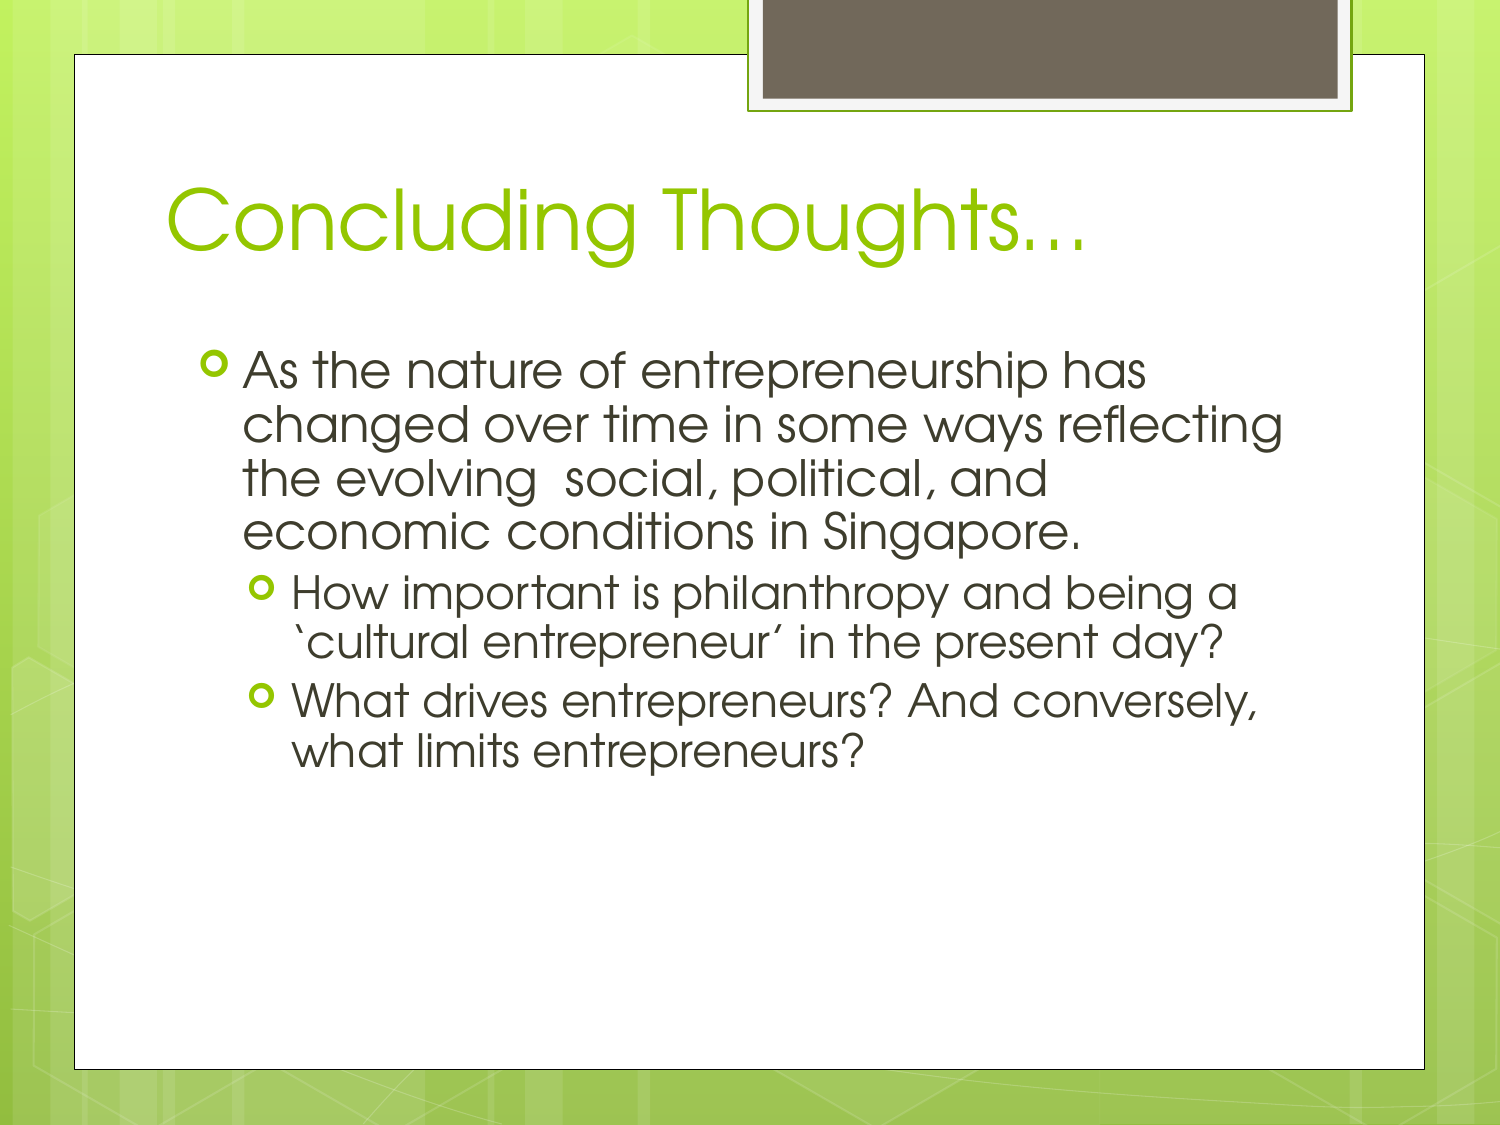

# Concluding Thoughts…
As the nature of entrepreneurship has changed over time in some ways reflecting the evolving  social, political, and economic conditions in Singapore.
How important is philanthropy and being a ‘cultural entrepreneur’ in the present day?
What drives entrepreneurs? And conversely, what limits entrepreneurs?